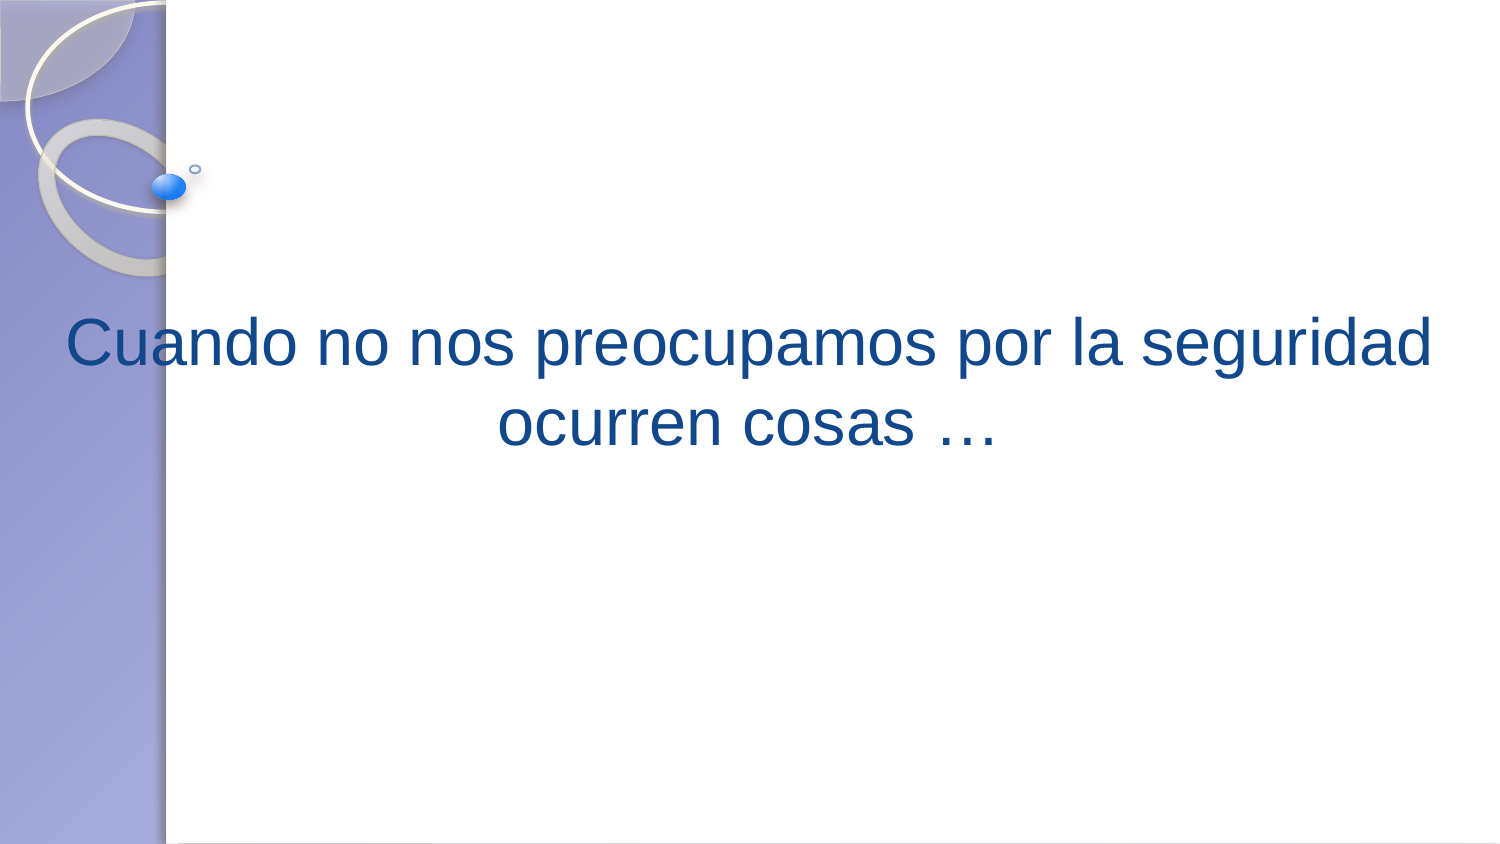

Cuando no nos preocupamos por la seguridad
ocurren cosas …